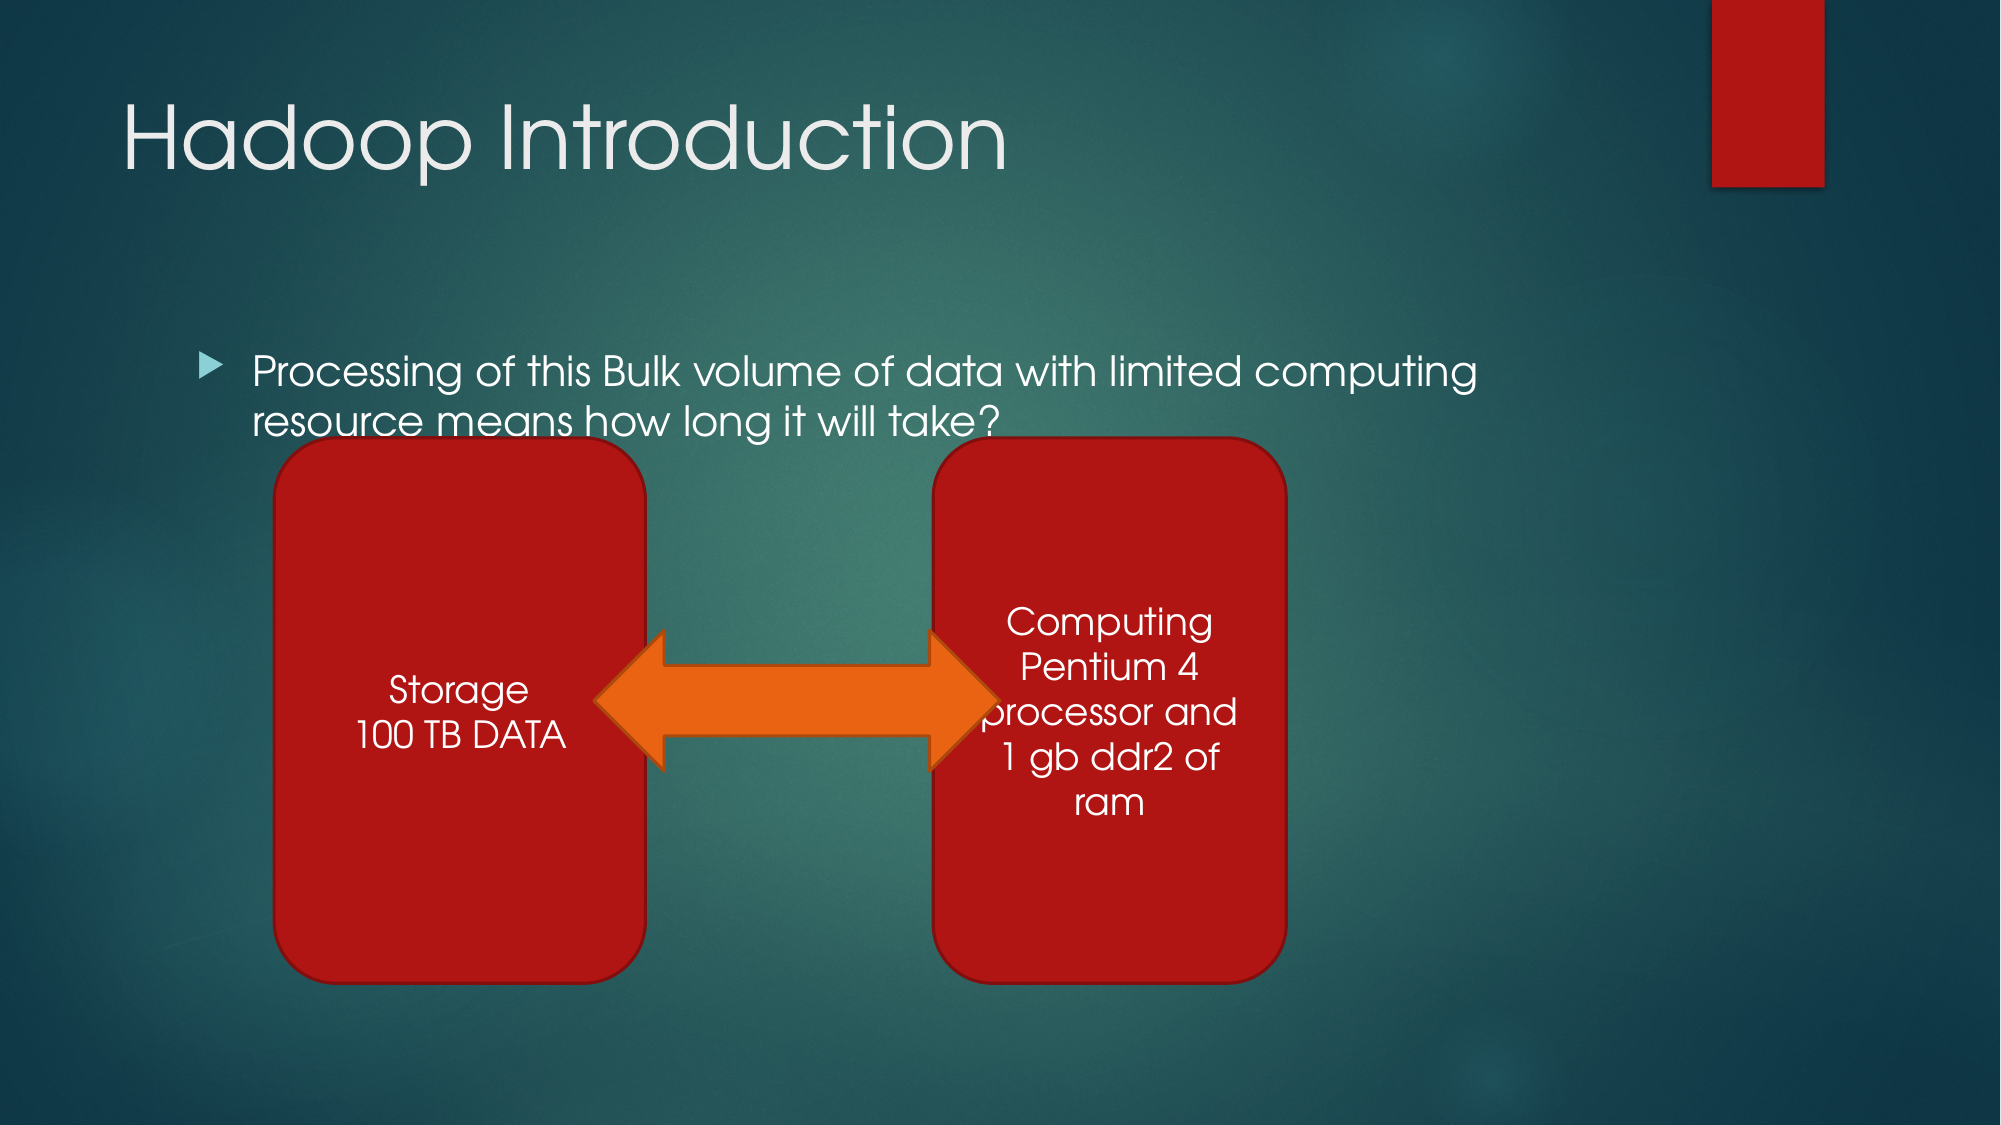

# Hadoop Introduction
Processing of this Bulk volume of data with limited computing resource means how long it will take?
Storage
100 TB DATA
Computing
Pentium 4 processor and 1 gb ddr2 of ram